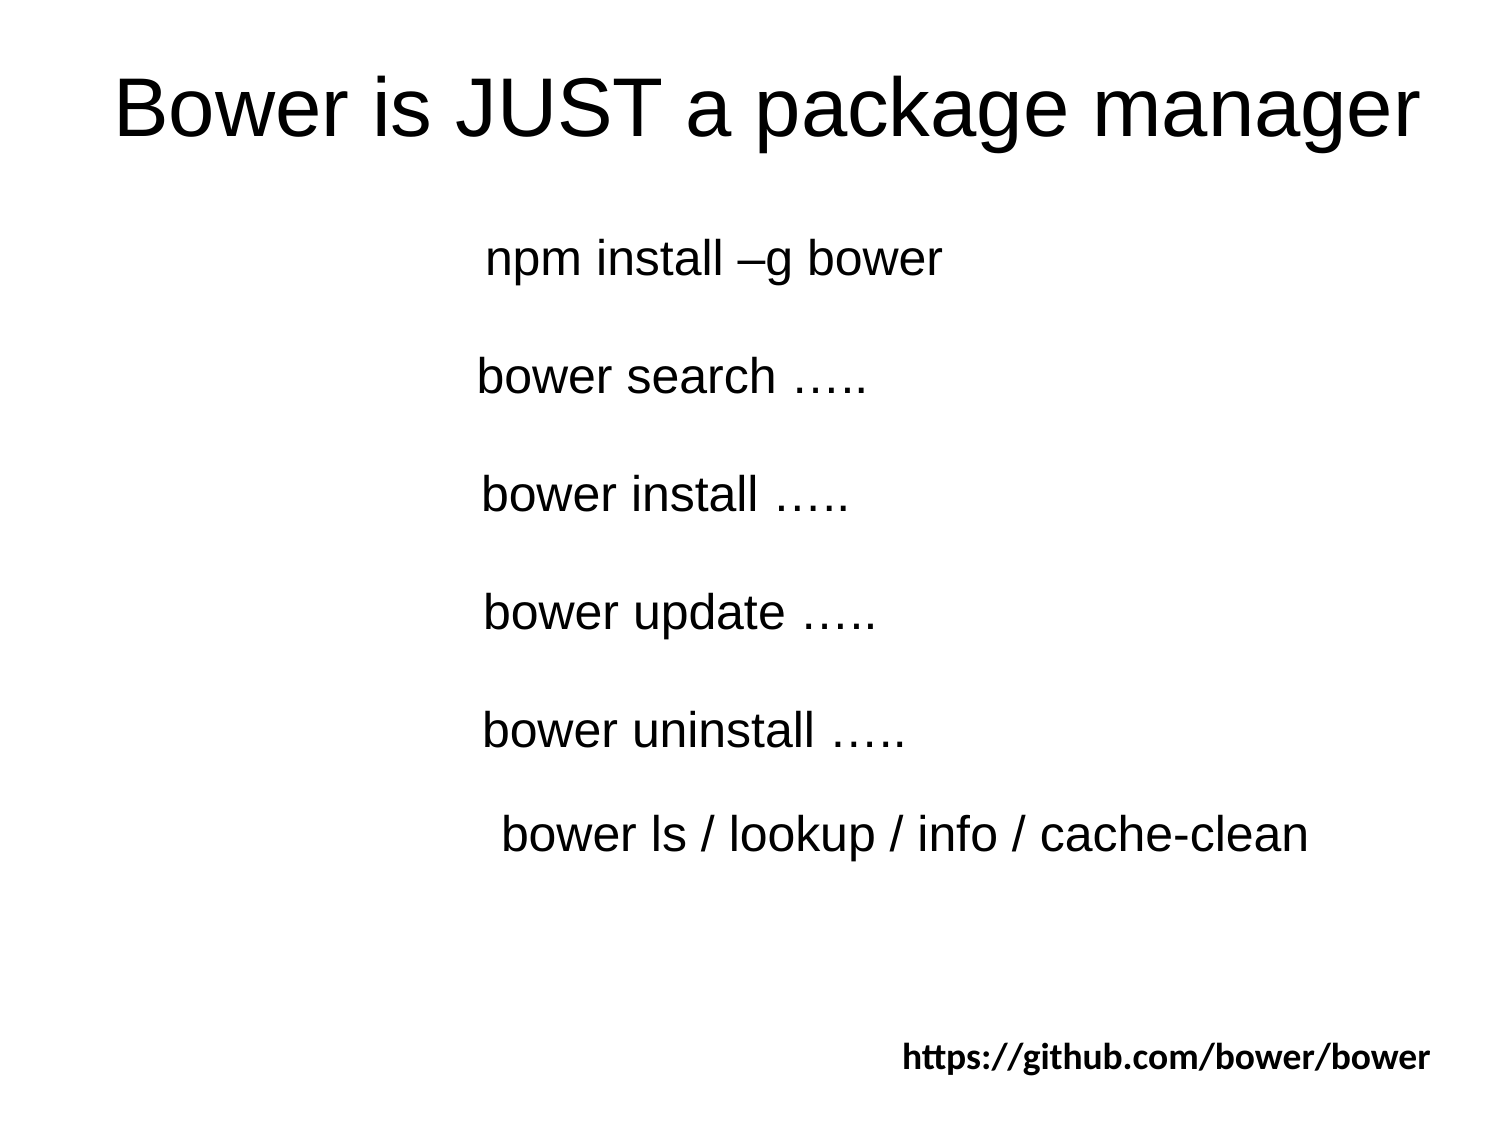

Bower is JUST a package manager
npm install –g bower
bower search …..
bower install …..
bower update …..
bower uninstall …..
bower ls / lookup / info / cache-clean
https://github.com/bower/bower